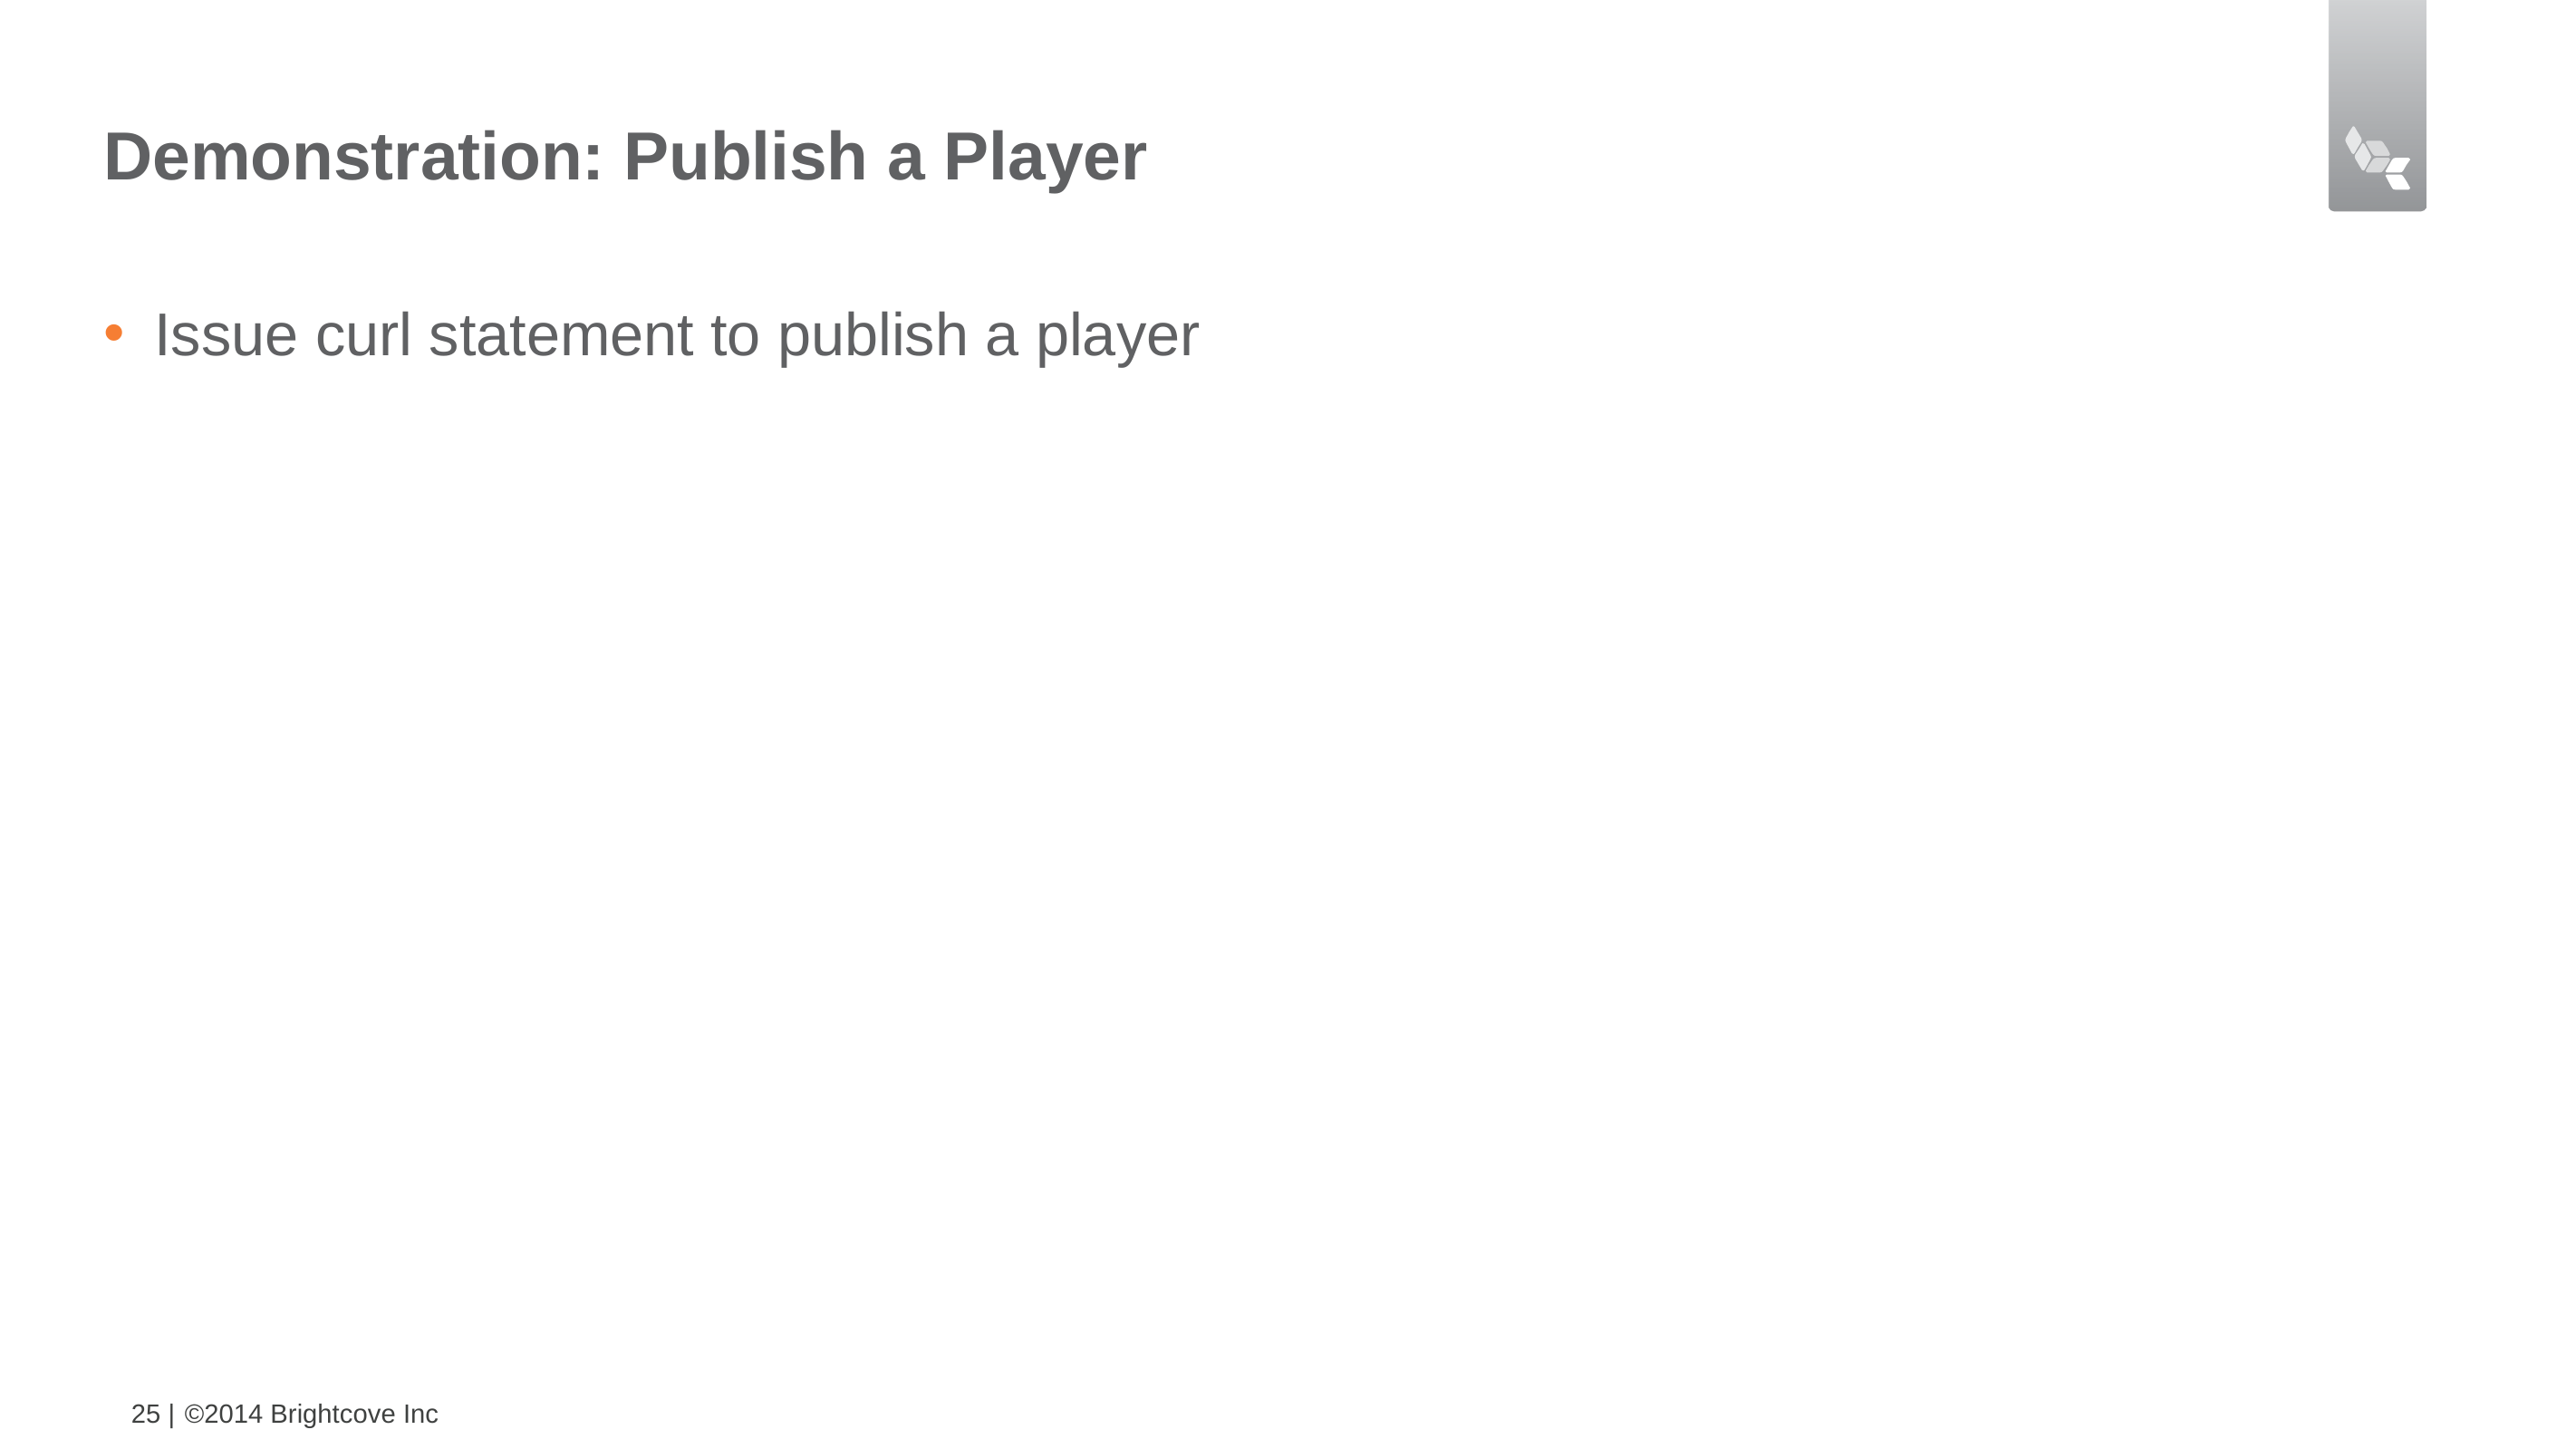

# Demonstration: Publish a Player
Issue curl statement to publish a player
25 |
©2014 Brightcove Inc